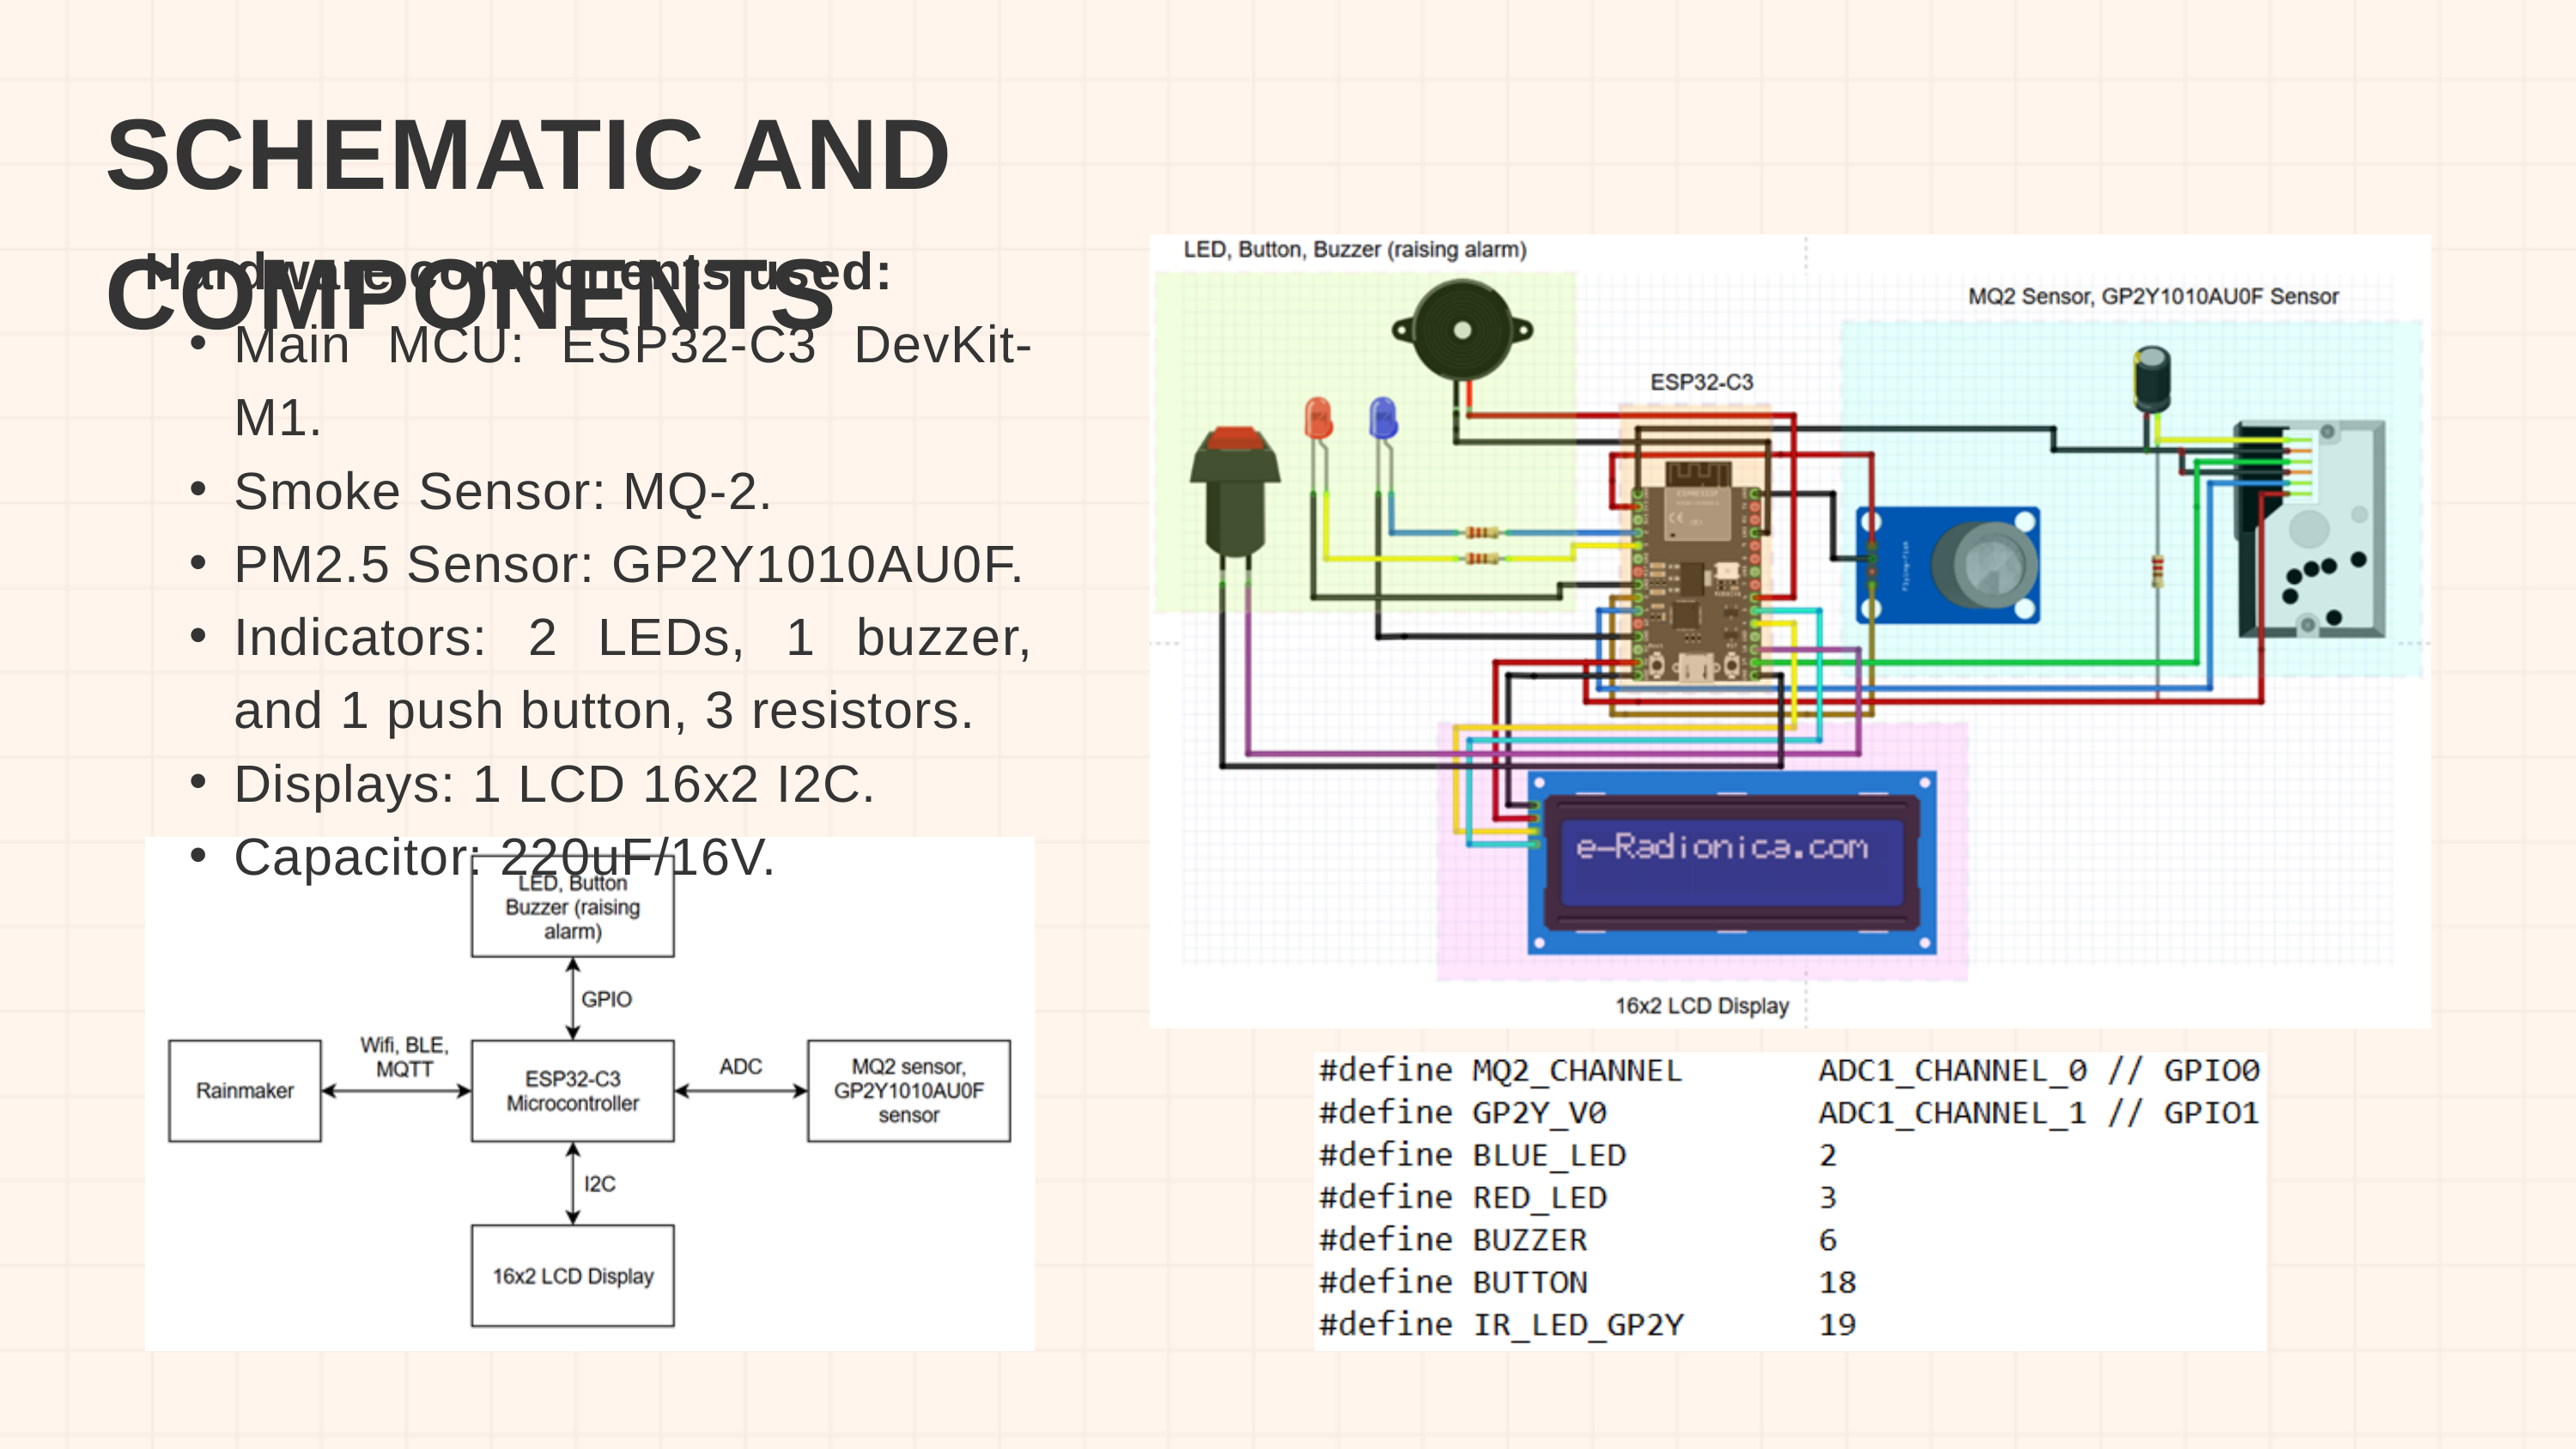

SCHEMATIC AND COMPONENTS
Hardware components used:
Main MCU: ESP32-C3 DevKit-M1.
Smoke Sensor: MQ-2.
PM2.5 Sensor: GP2Y1010AU0F.
Indicators: 2 LEDs, 1 buzzer, and 1 push button, 3 resistors.
Displays: 1 LCD 16x2 I2C.
Capacitor: 220uF/16V.